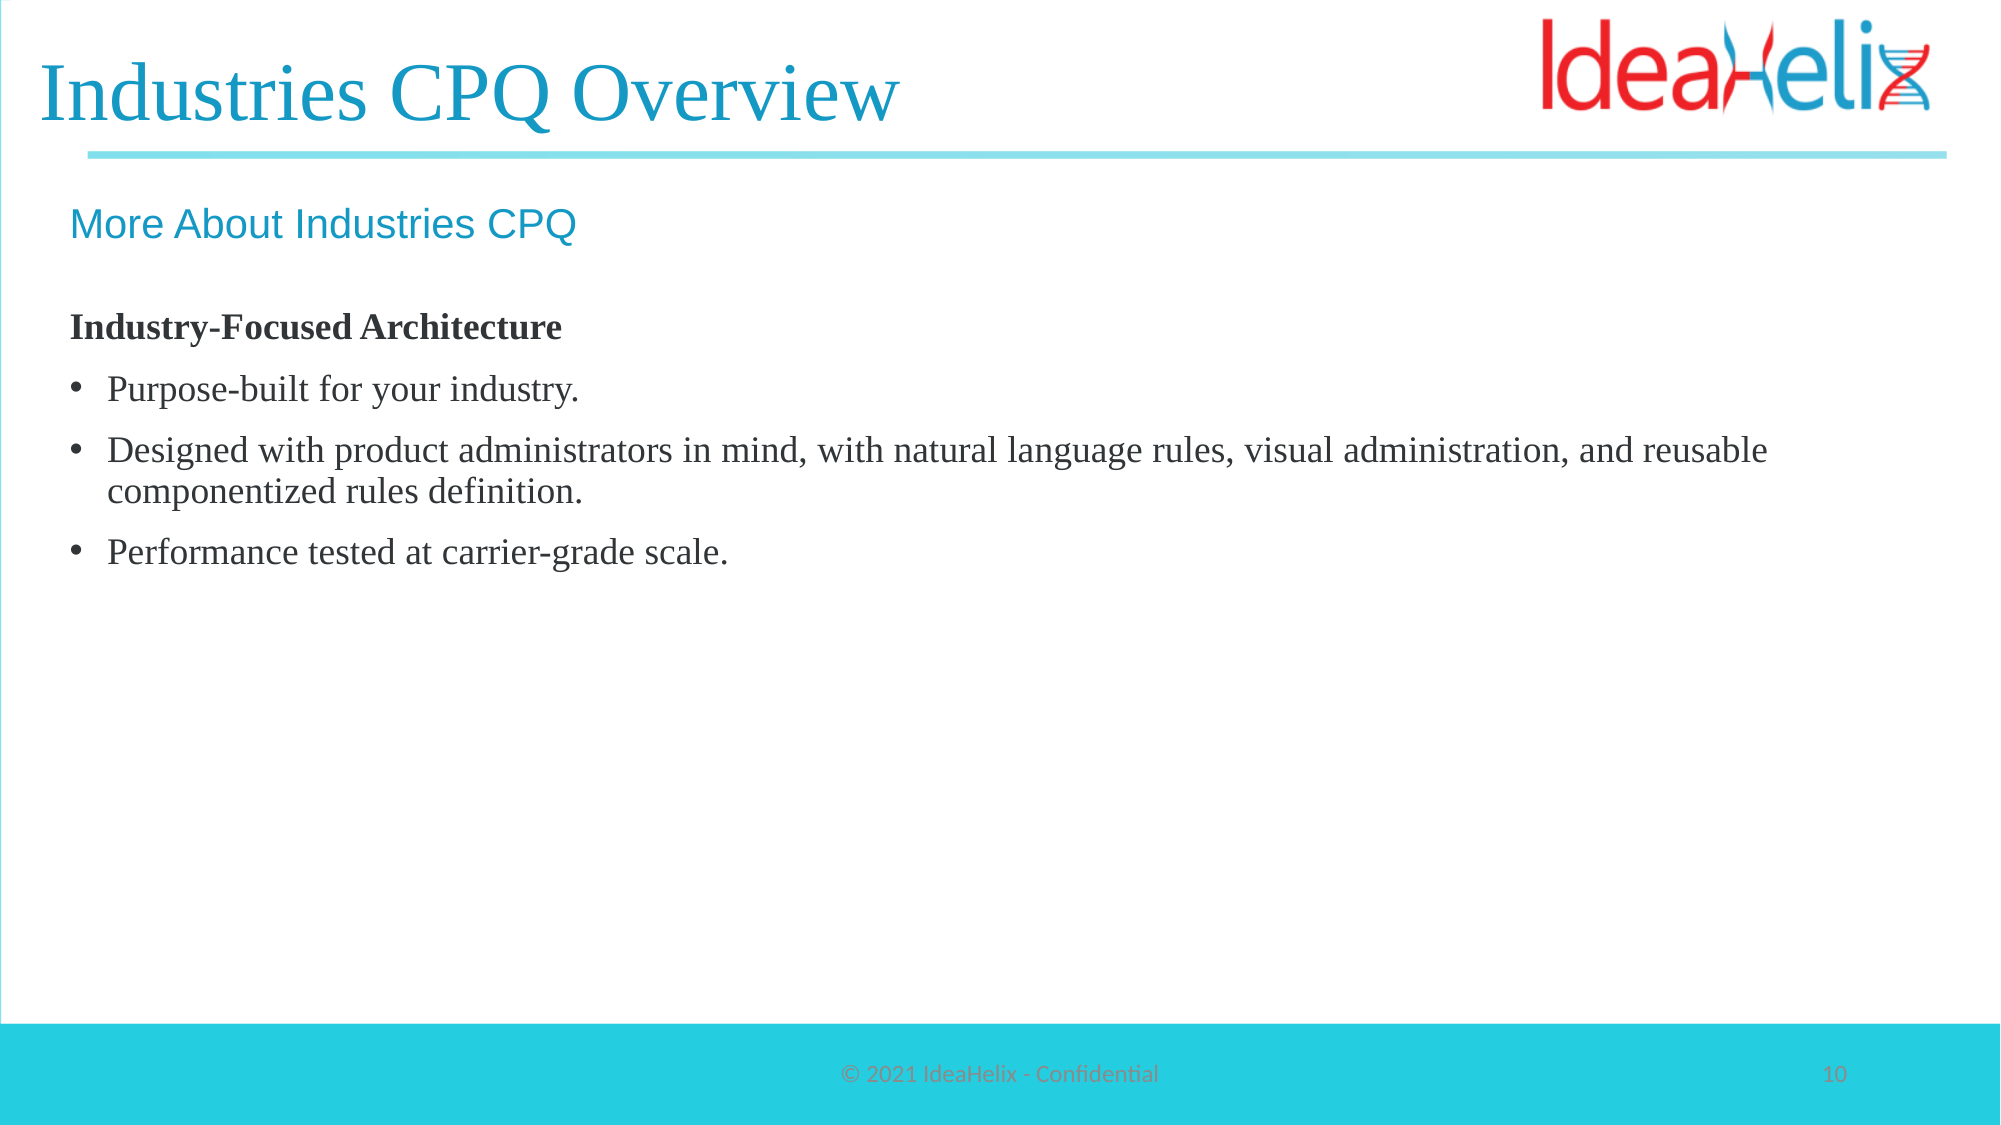

# Industries CPQ Overview
More About Industries CPQ

Industry-Focused Architecture
Purpose-built for your industry.
Designed with product administrators in mind, with natural language rules, visual administration, and reusable componentized rules definition.
Performance tested at carrier-grade scale.

© 2021 IdeaHelix - Confidential
10